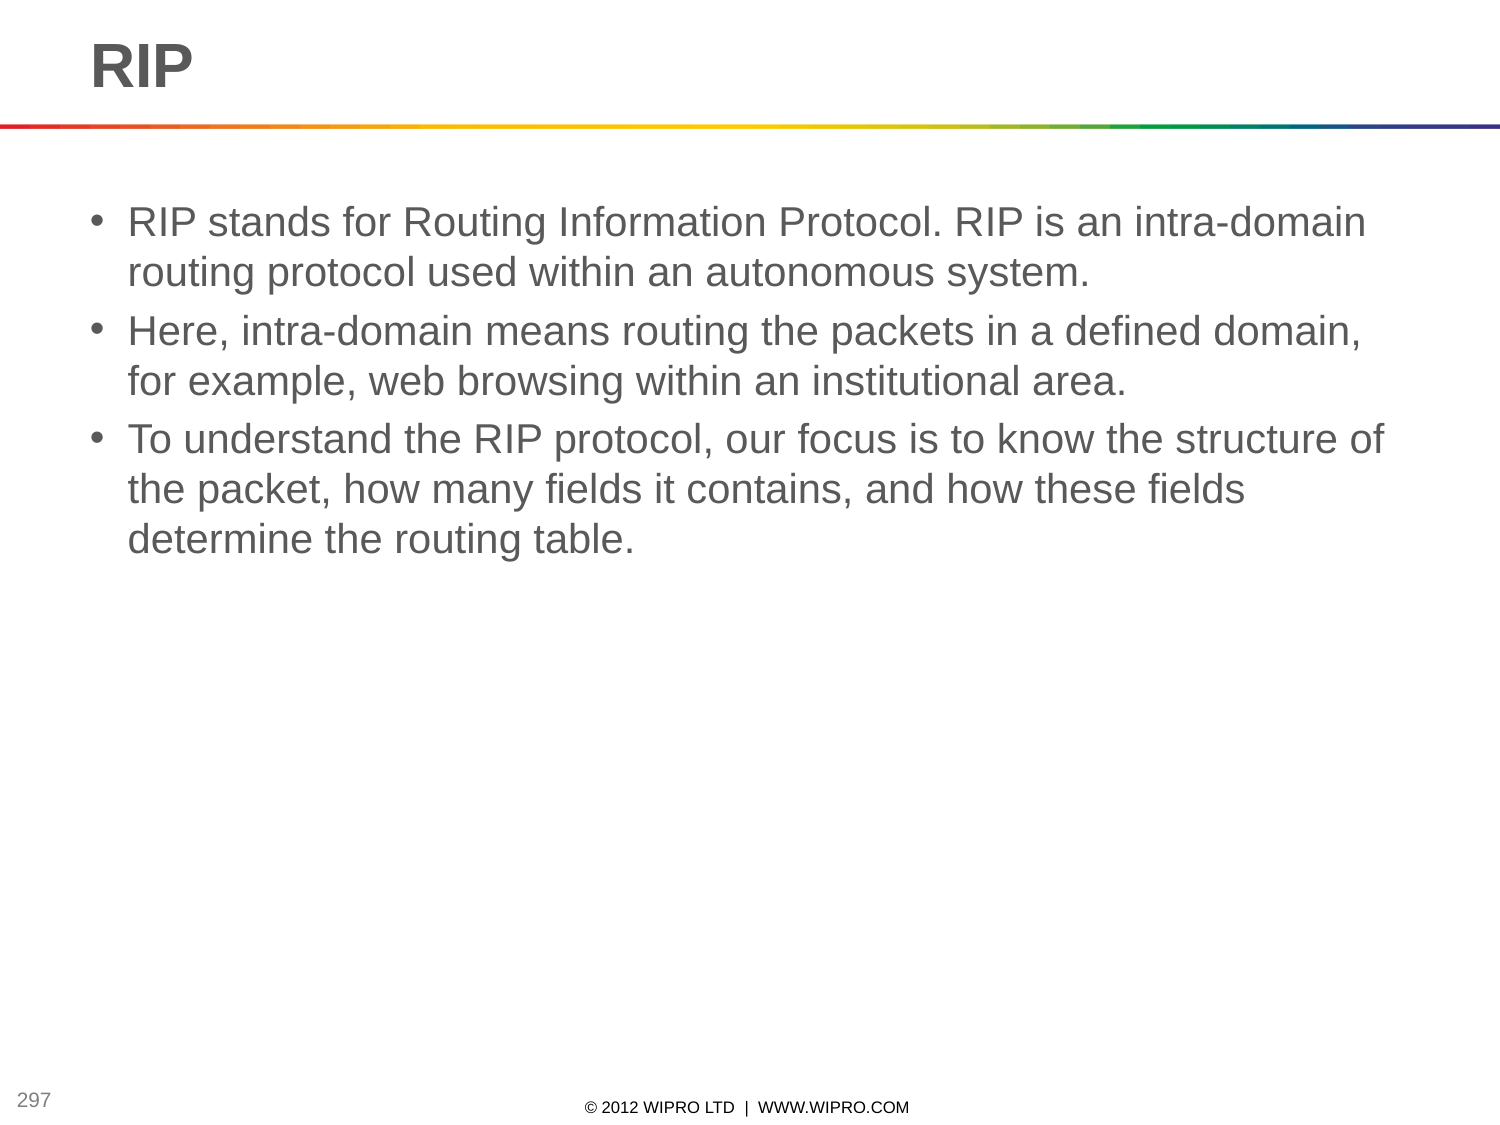

# RIP
RIP stands for Routing Information Protocol. RIP is an intra-domain routing protocol used within an autonomous system.
Here, intra-domain means routing the packets in a defined domain, for example, web browsing within an institutional area.
To understand the RIP protocol, our focus is to know the structure of the packet, how many fields it contains, and how these fields determine the routing table.